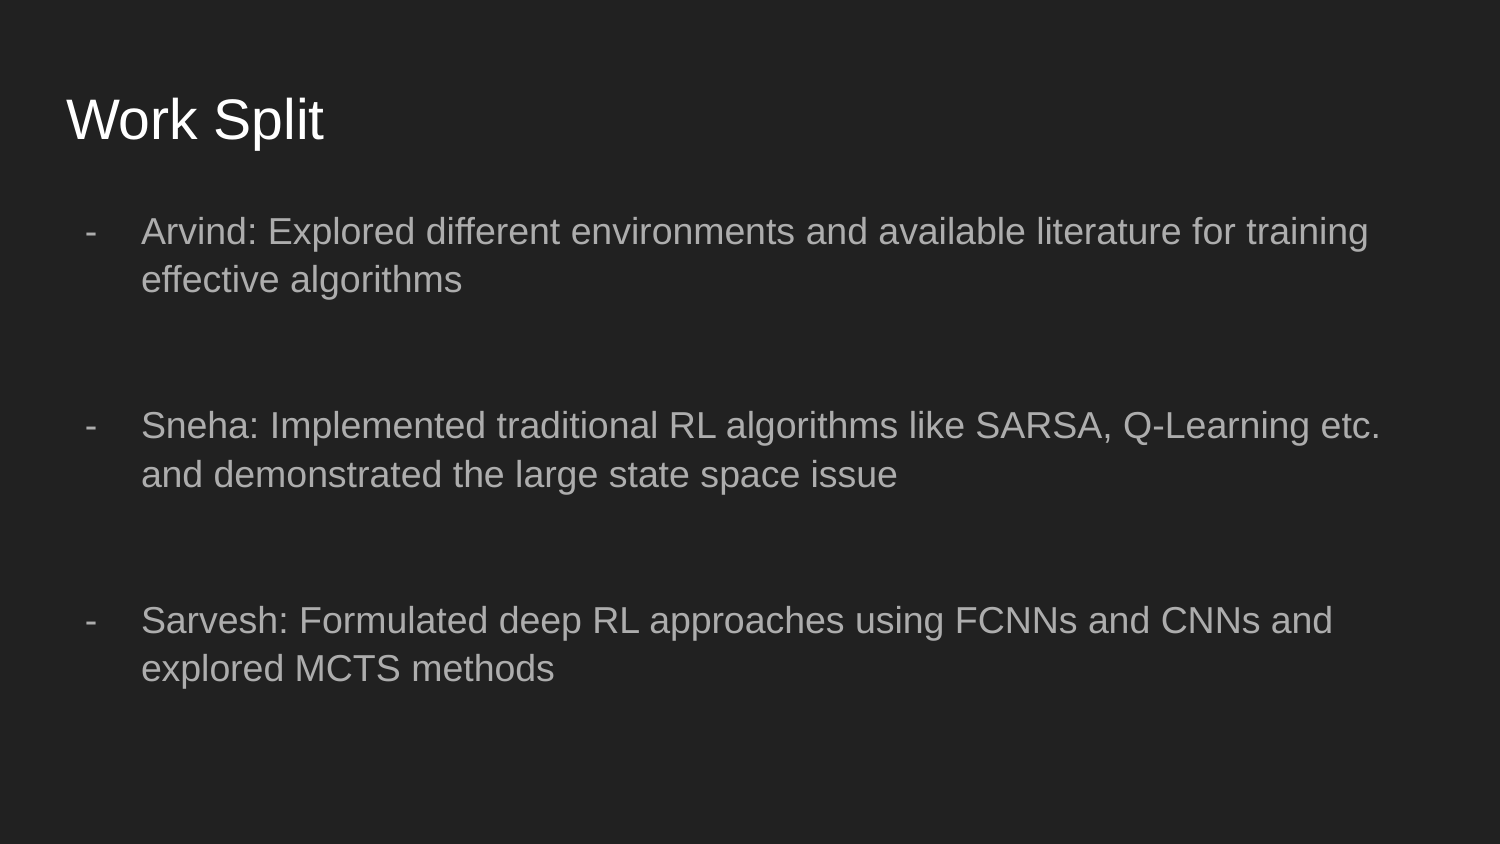

# Work Split
Arvind: Explored different environments and available literature for training effective algorithms

Sneha: Implemented traditional RL algorithms like SARSA, Q-Learning etc. and demonstrated the large state space issue

Sarvesh: Formulated deep RL approaches using FCNNs and CNNs and explored MCTS methods